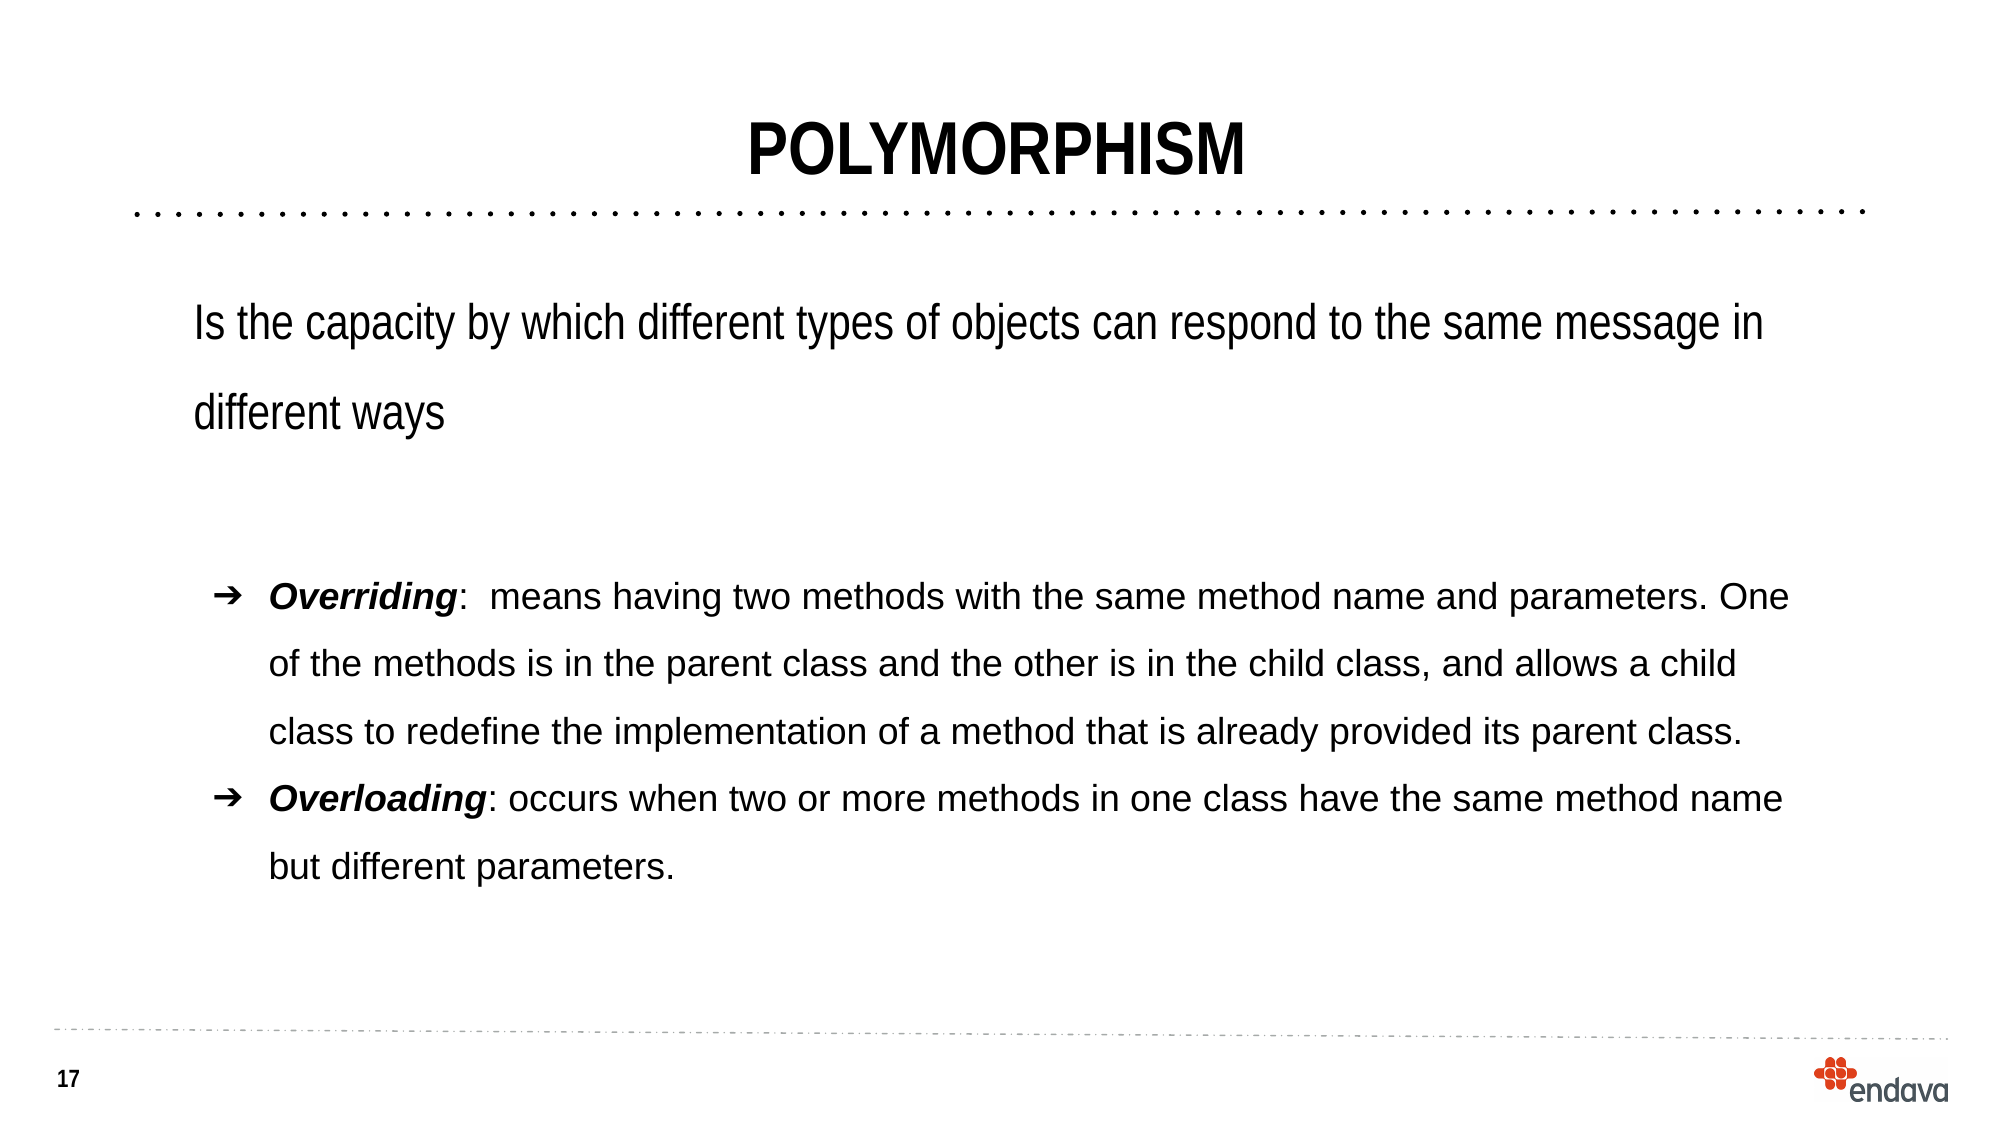

# POLYMORPHISM
Is the capacity by which different types of objects can respond to the same message in different ways

Overriding:  means having two methods with the same method name and parameters. One of the methods is in the parent class and the other is in the child class, and allows a child class to redefine the implementation of a method that is already provided its parent class.
Overloading: occurs when two or more methods in one class have the same method name but different parameters.